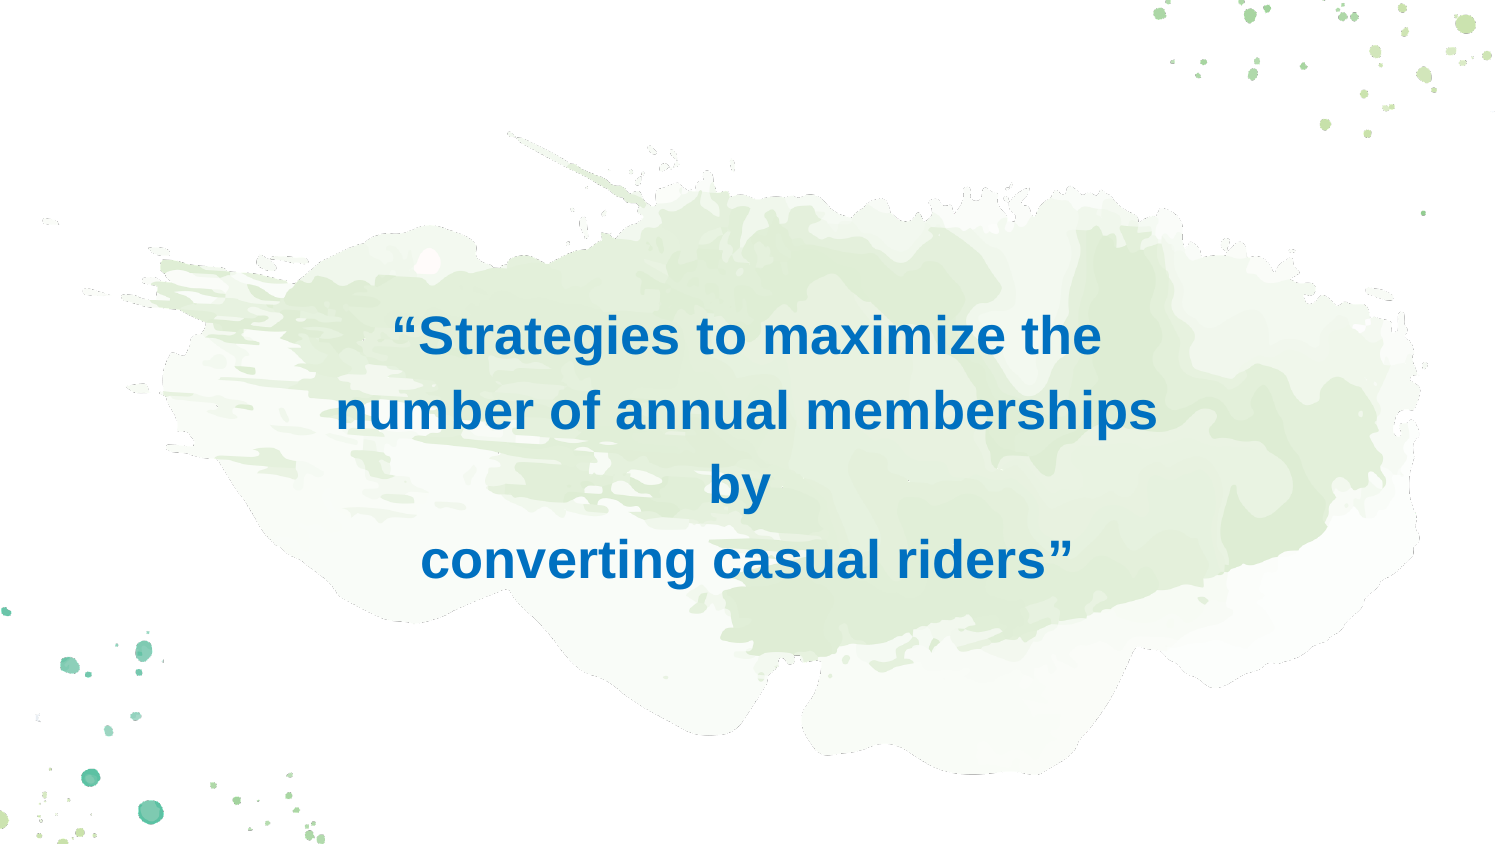

“Strategies to maximize the number of annual memberships by
converting casual riders”